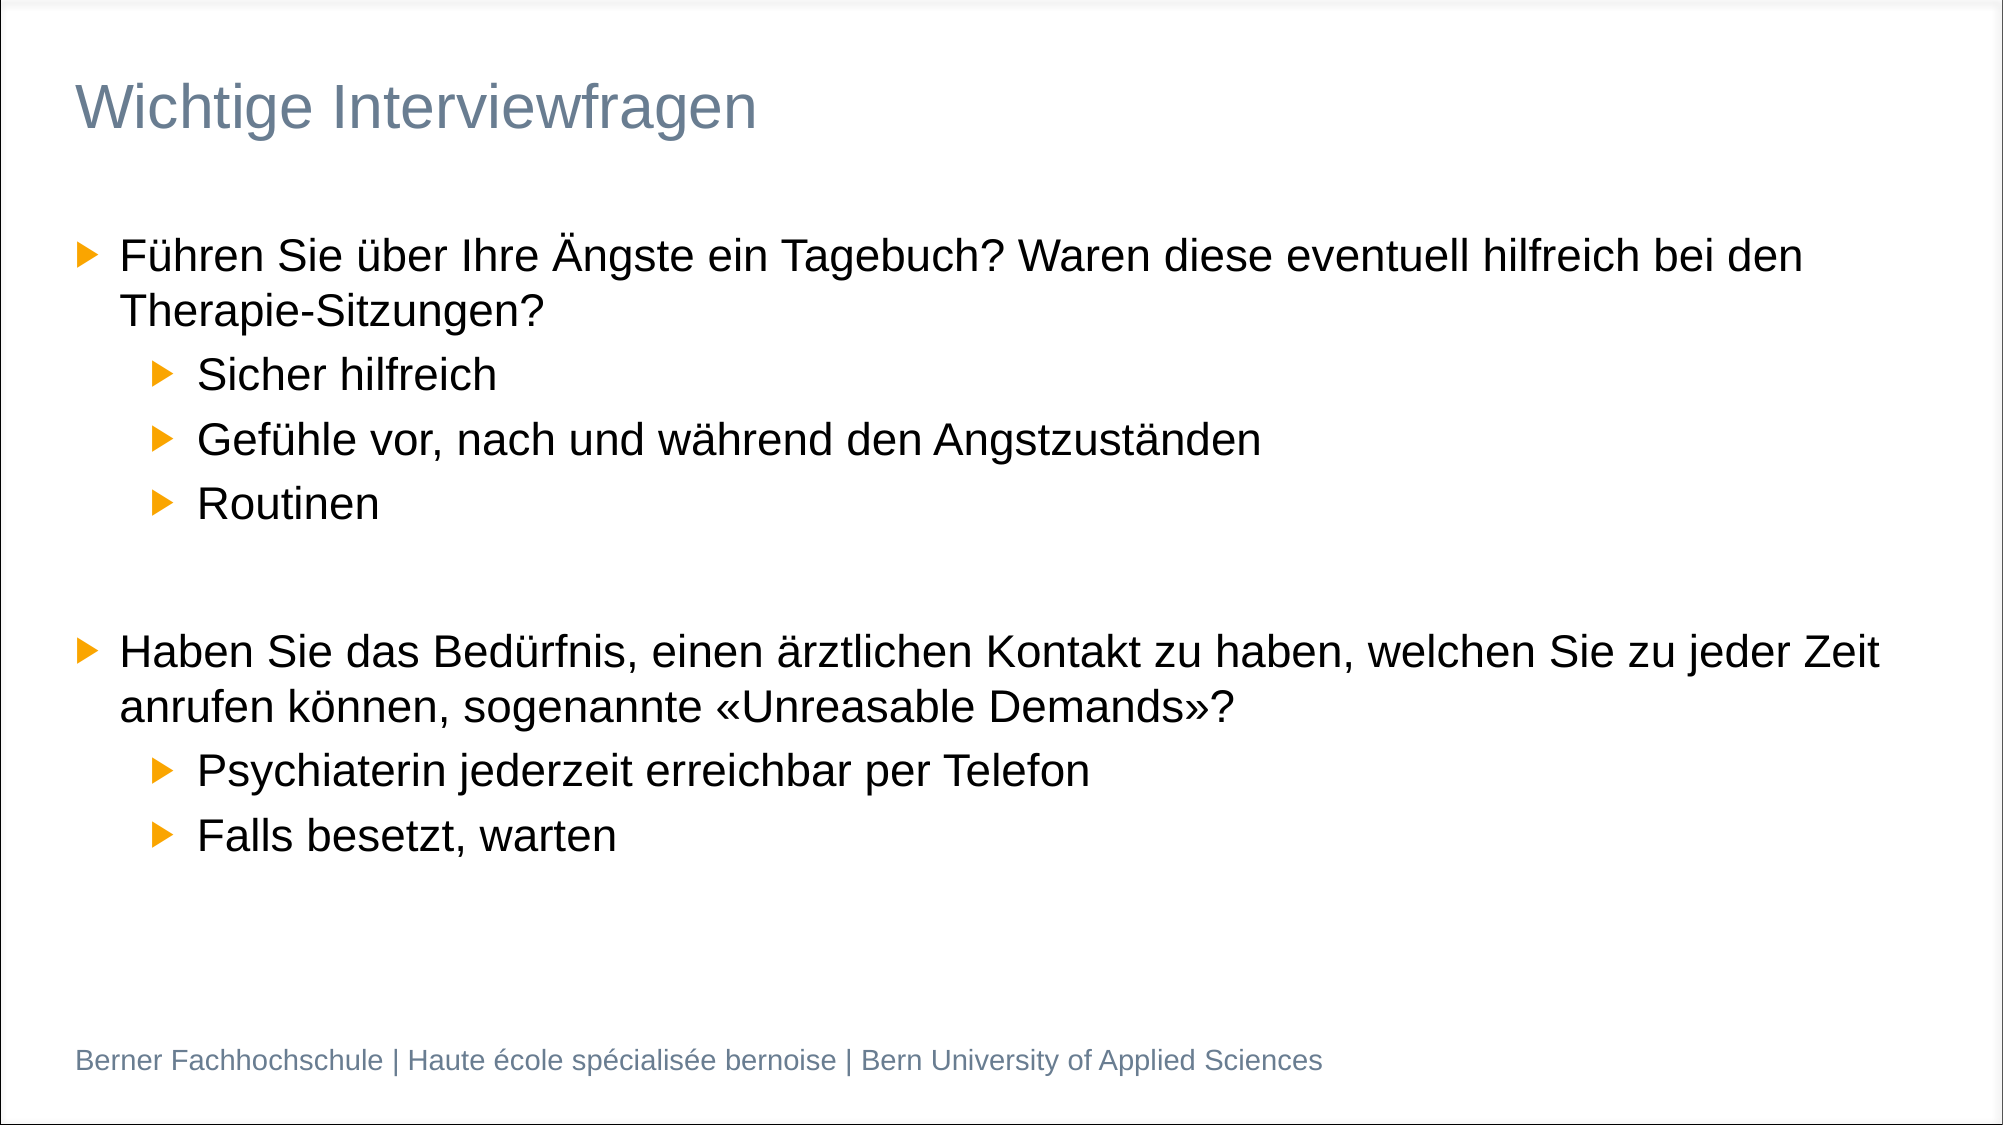

# Wichtige Interviewfragen
Führen Sie über Ihre Ängste ein Tagebuch? Waren diese eventuell hilfreich bei den Therapie-Sitzungen?
Sicher hilfreich
Gefühle vor, nach und während den Angstzuständen
Routinen

Haben Sie das Bedürfnis, einen ärztlichen Kontakt zu haben, welchen Sie zu jeder Zeit anrufen können, sogenannte «Unreasable Demands»?
Psychiaterin jederzeit erreichbar per Telefon
Falls besetzt, warten